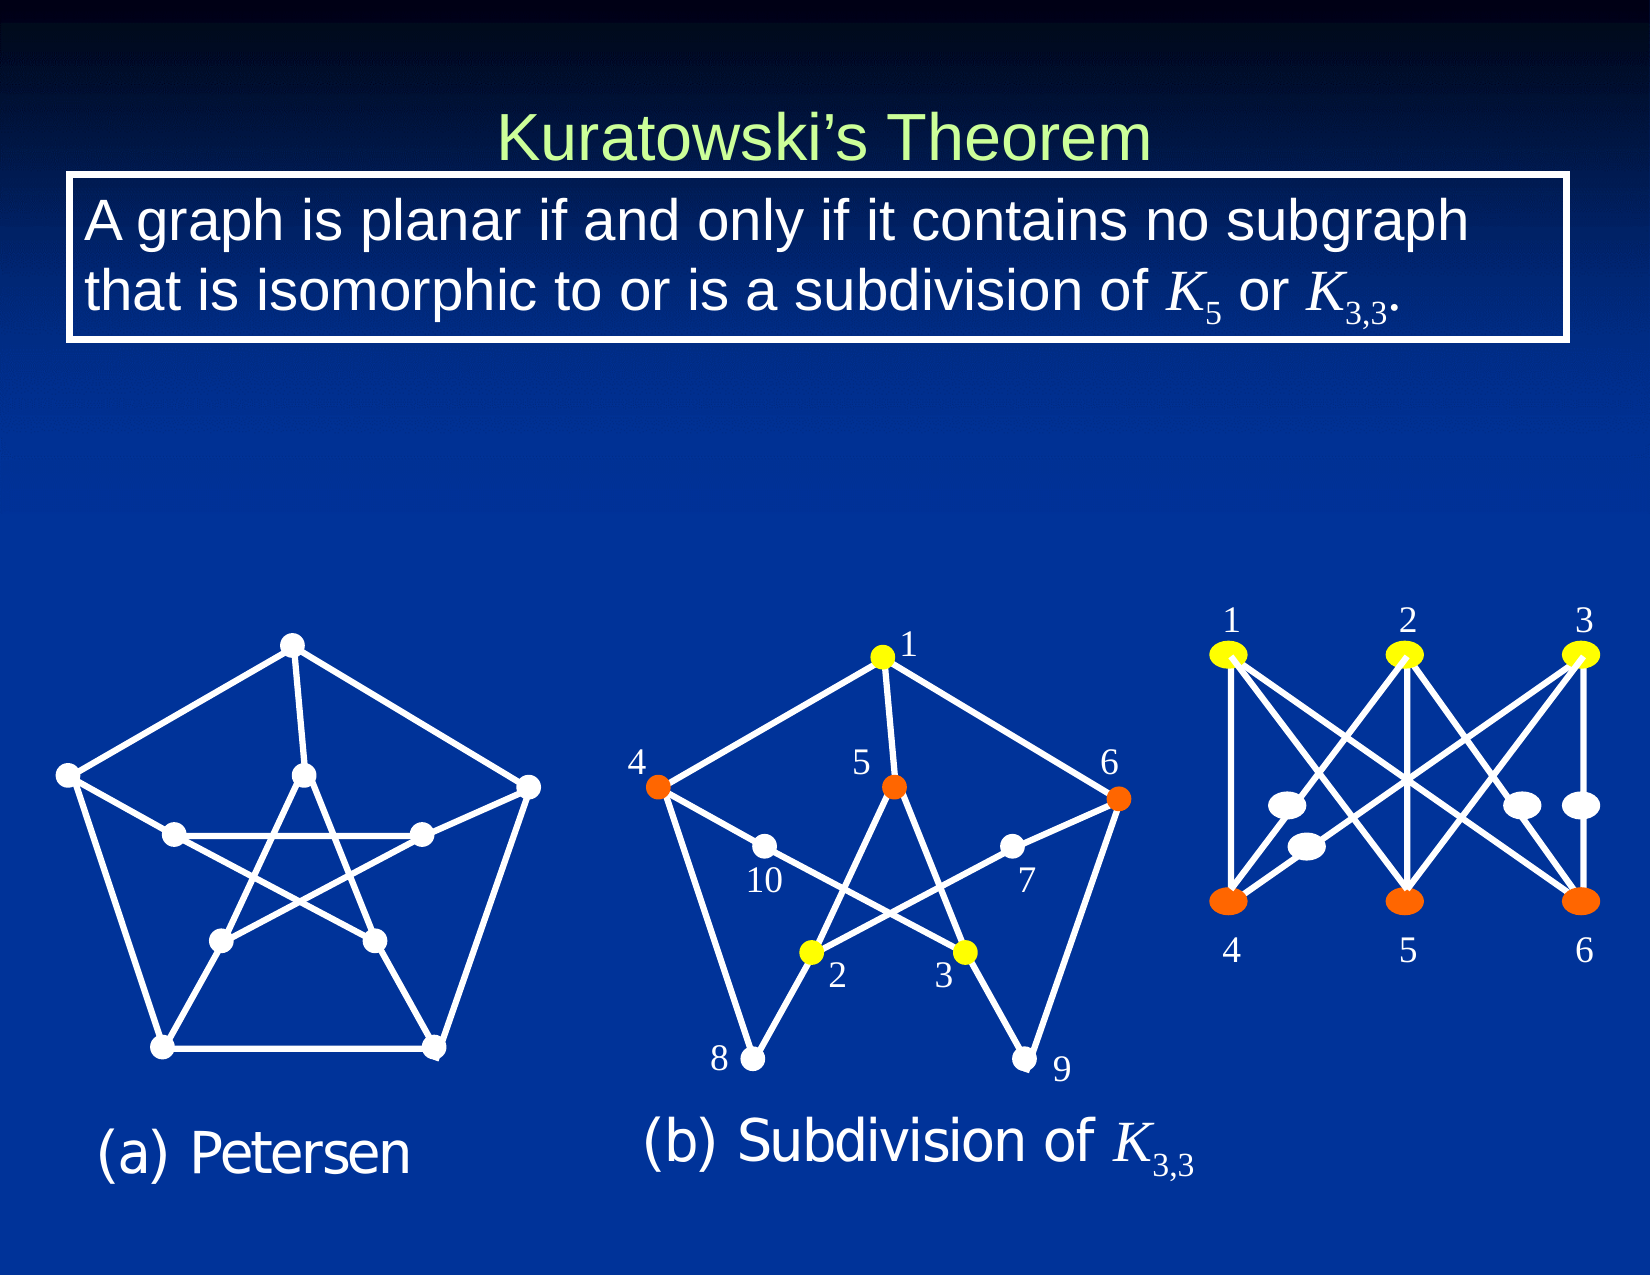

# Kuratowski’s Theorem
A graph is planar if and only if it contains no subgraph that is isomorphic to or is a subdivision of K5 or K3,3.
1
2
3

4
5
6

1
4
5
6
10
7
2
3
8
9

(b) Subdivision of K3,3
(a) Petersen